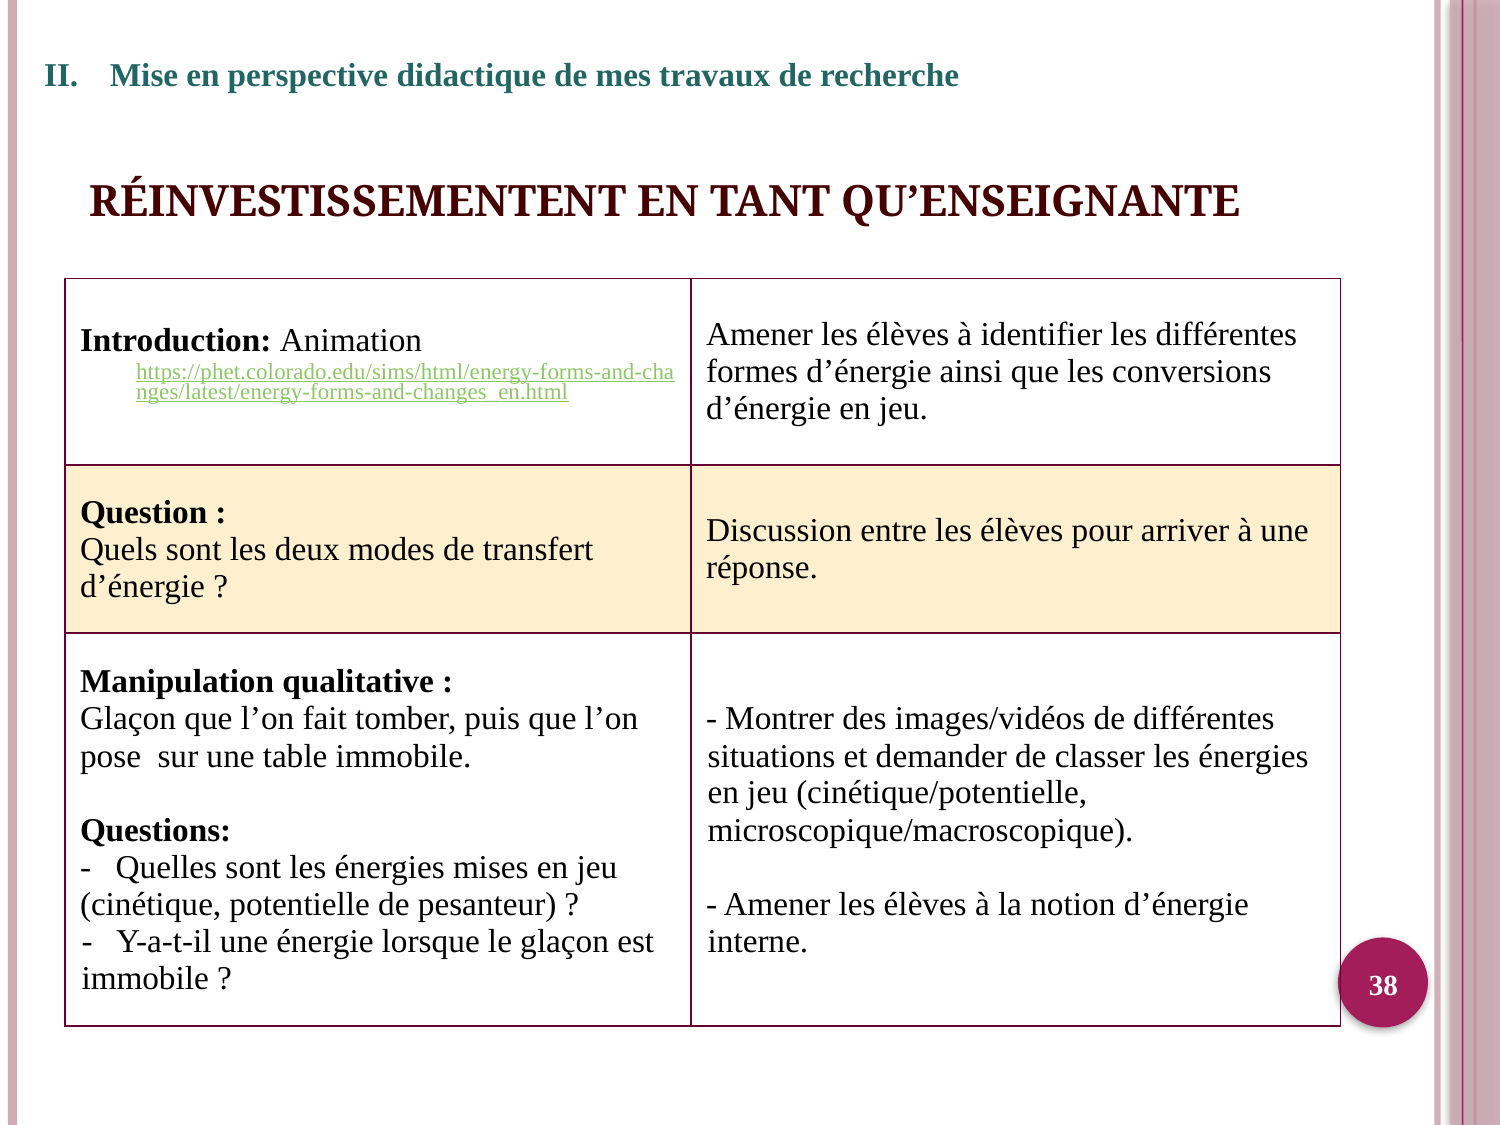

Mise en perspective didactique de mes travaux de recherche
# Réinvestissementent en tant qu’enseignante
| Introduction: Animation https://phet.colorado.edu/sims/html/energy-forms-and-changes/latest/energy-forms-and-changes\_en.html | Amener les élèves à identifier les différentes formes d’énergie ainsi que les conversions d’énergie en jeu. |
| --- | --- |
| Question : Quels sont les deux modes de transfert d’énergie ? | Discussion entre les élèves pour arriver à une réponse. |
| Manipulation qualitative : Glaçon que l’on fait tomber, puis que l’on pose sur une table immobile. Questions: - Quelles sont les énergies mises en jeu (cinétique, potentielle de pesanteur) ? - Y-a-t-il une énergie lorsque le glaçon est immobile ? | - Montrer des images/vidéos de différentes situations et demander de classer les énergies en jeu (cinétique/potentielle, microscopique/macroscopique). - Amener les élèves à la notion d’énergie interne. |
38